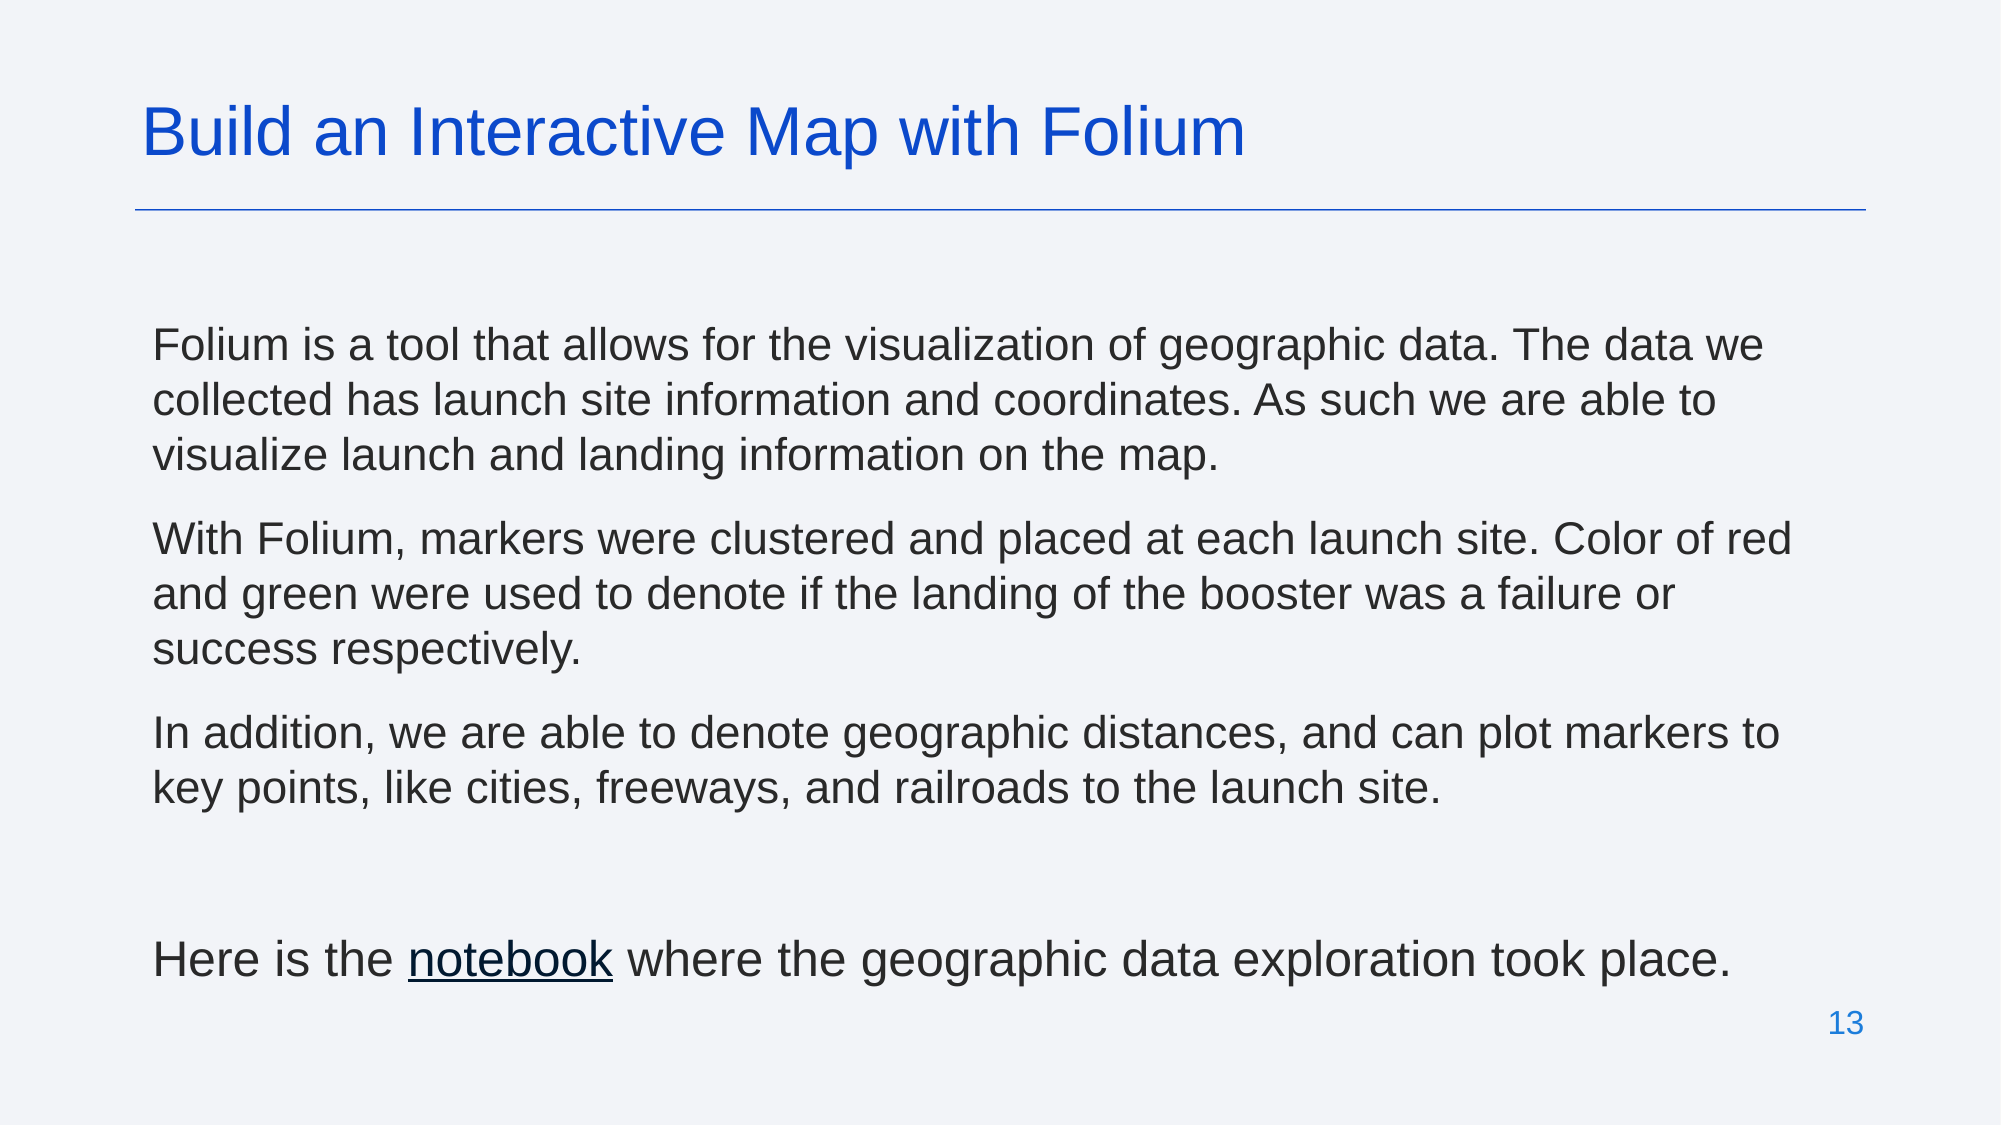

Build an Interactive Map with Folium
Folium is a tool that allows for the visualization of geographic data. The data we collected has launch site information and coordinates. As such we are able to visualize launch and landing information on the map.
With Folium, markers were clustered and placed at each launch site. Color of red and green were used to denote if the landing of the booster was a failure or success respectively.
In addition, we are able to denote geographic distances, and can plot markers to key points, like cities, freeways, and railroads to the launch site.

Here is the notebook where the geographic data exploration took place.

13